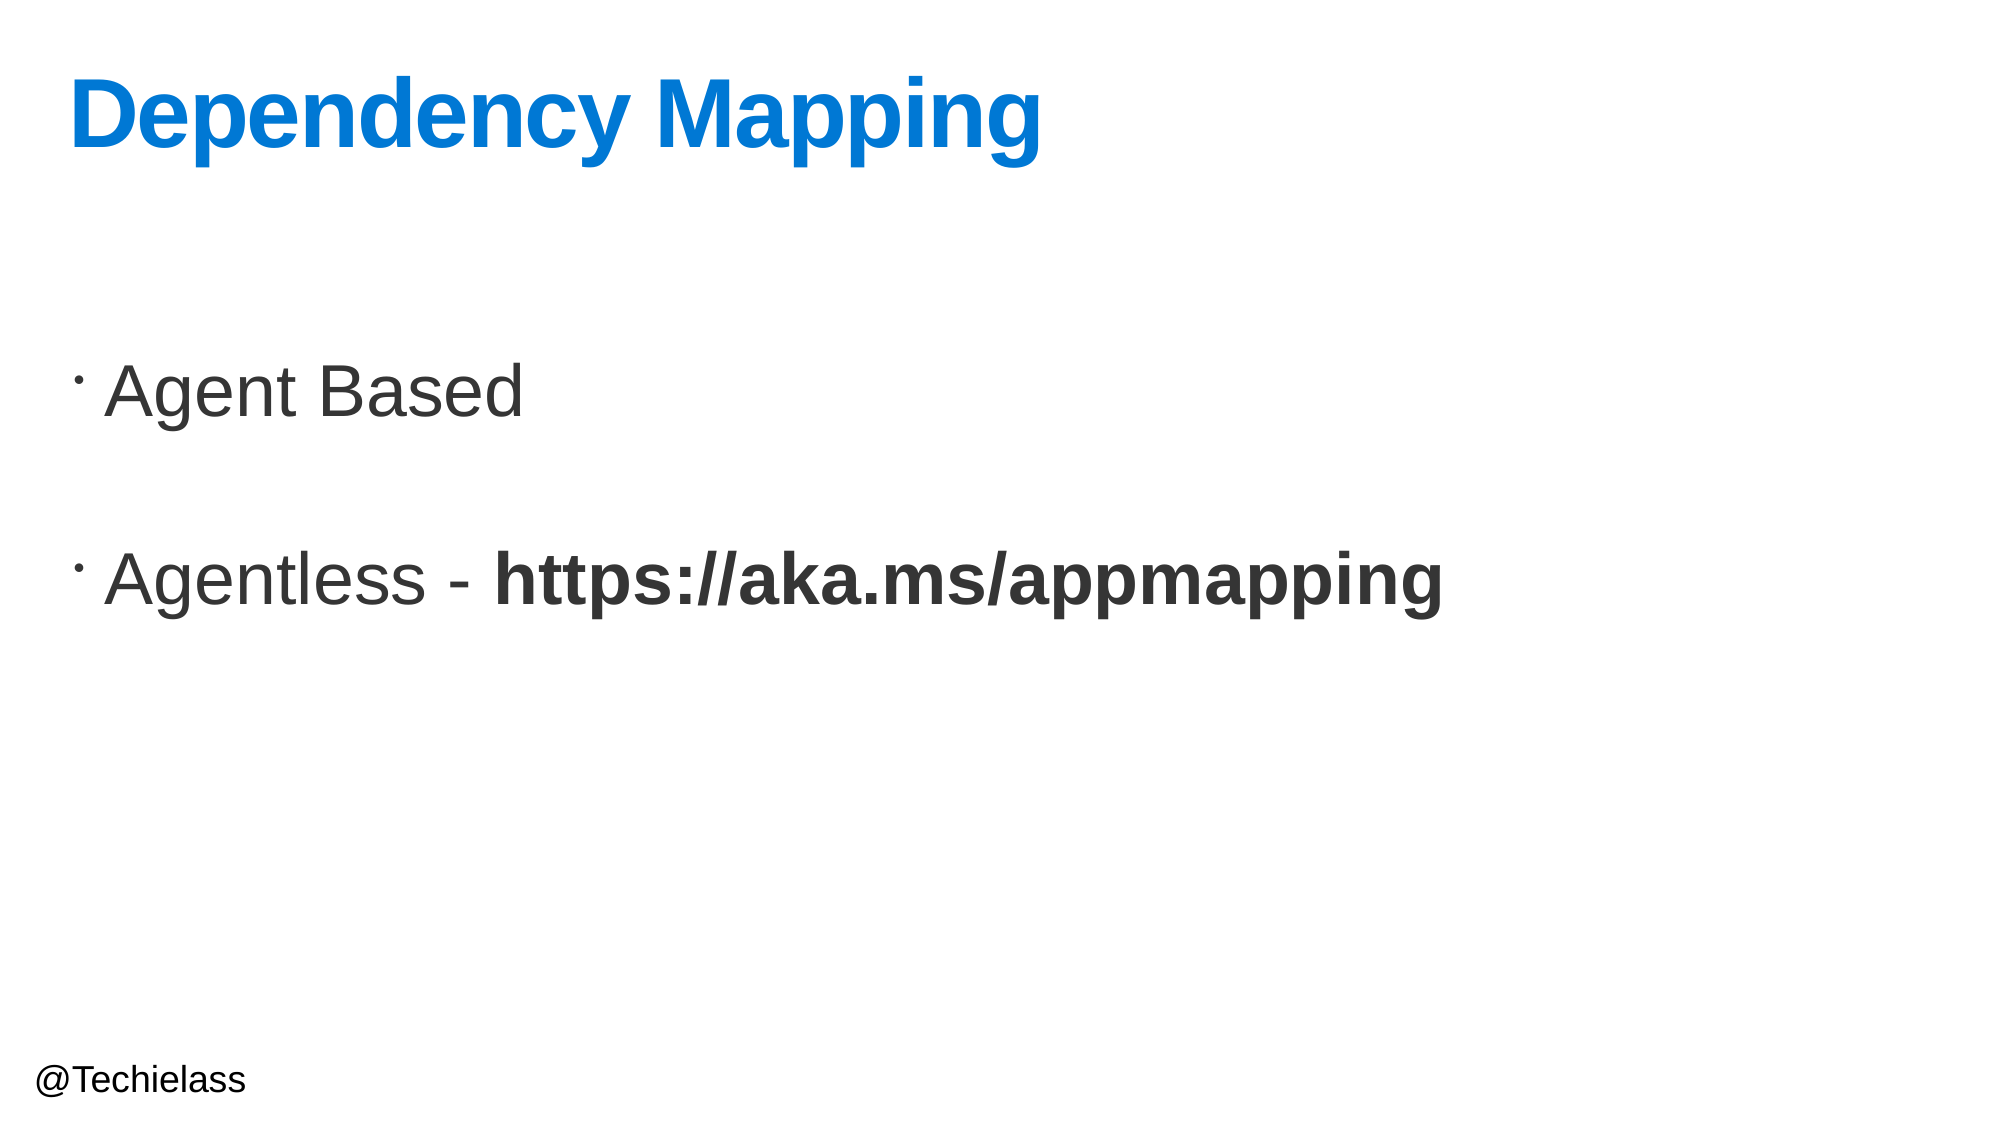

# Dependency Mapping

Agent Based

Agentless - https://aka.ms/appmapping

@Techielass